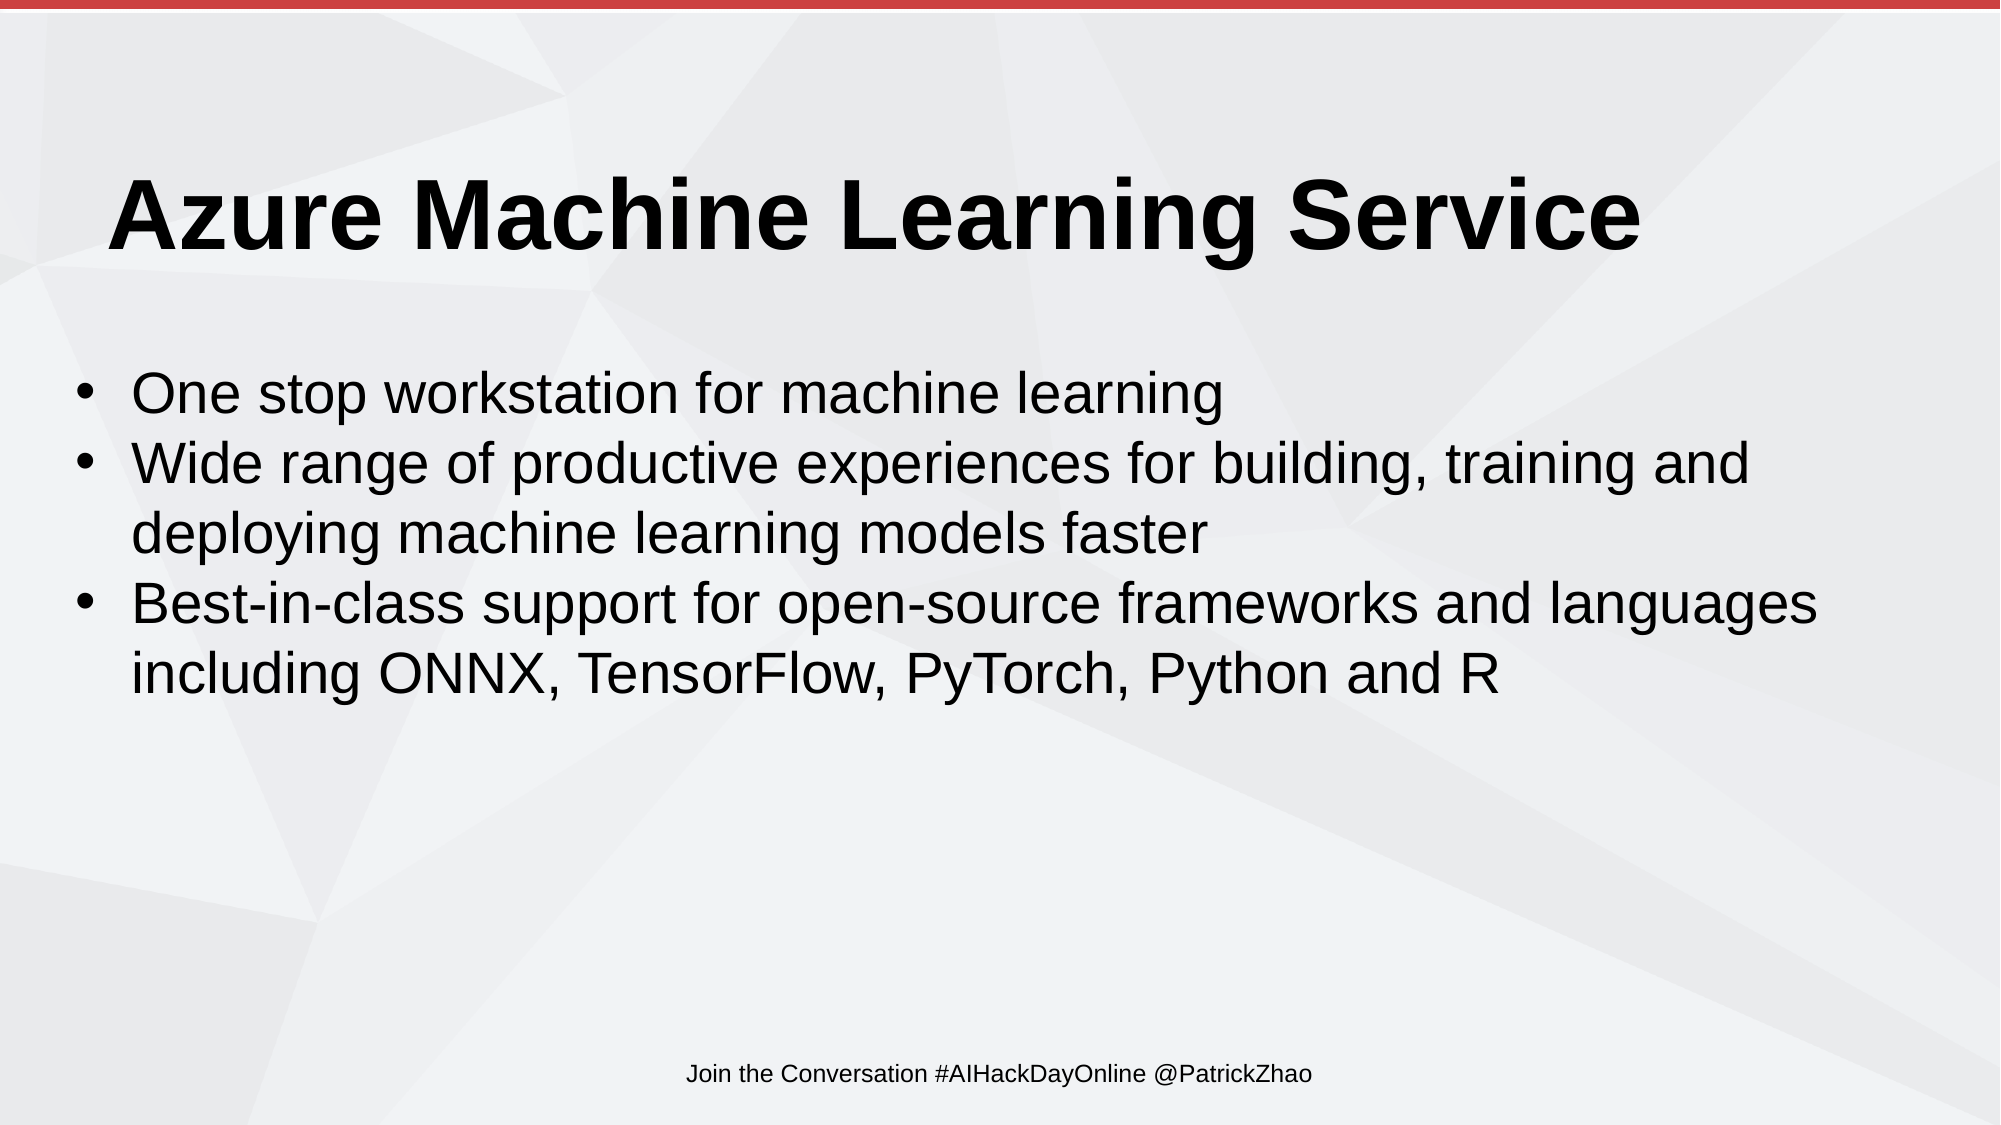

# Azure Machine Learning Service
One stop workstation for machine learning
Wide range of productive experiences for building, training and deploying machine learning models faster
Best-in-class support for open-source frameworks and languages including ONNX, TensorFlow, PyTorch, Python and R
Join the Conversation #AIHackDayOnline @PatrickZhao